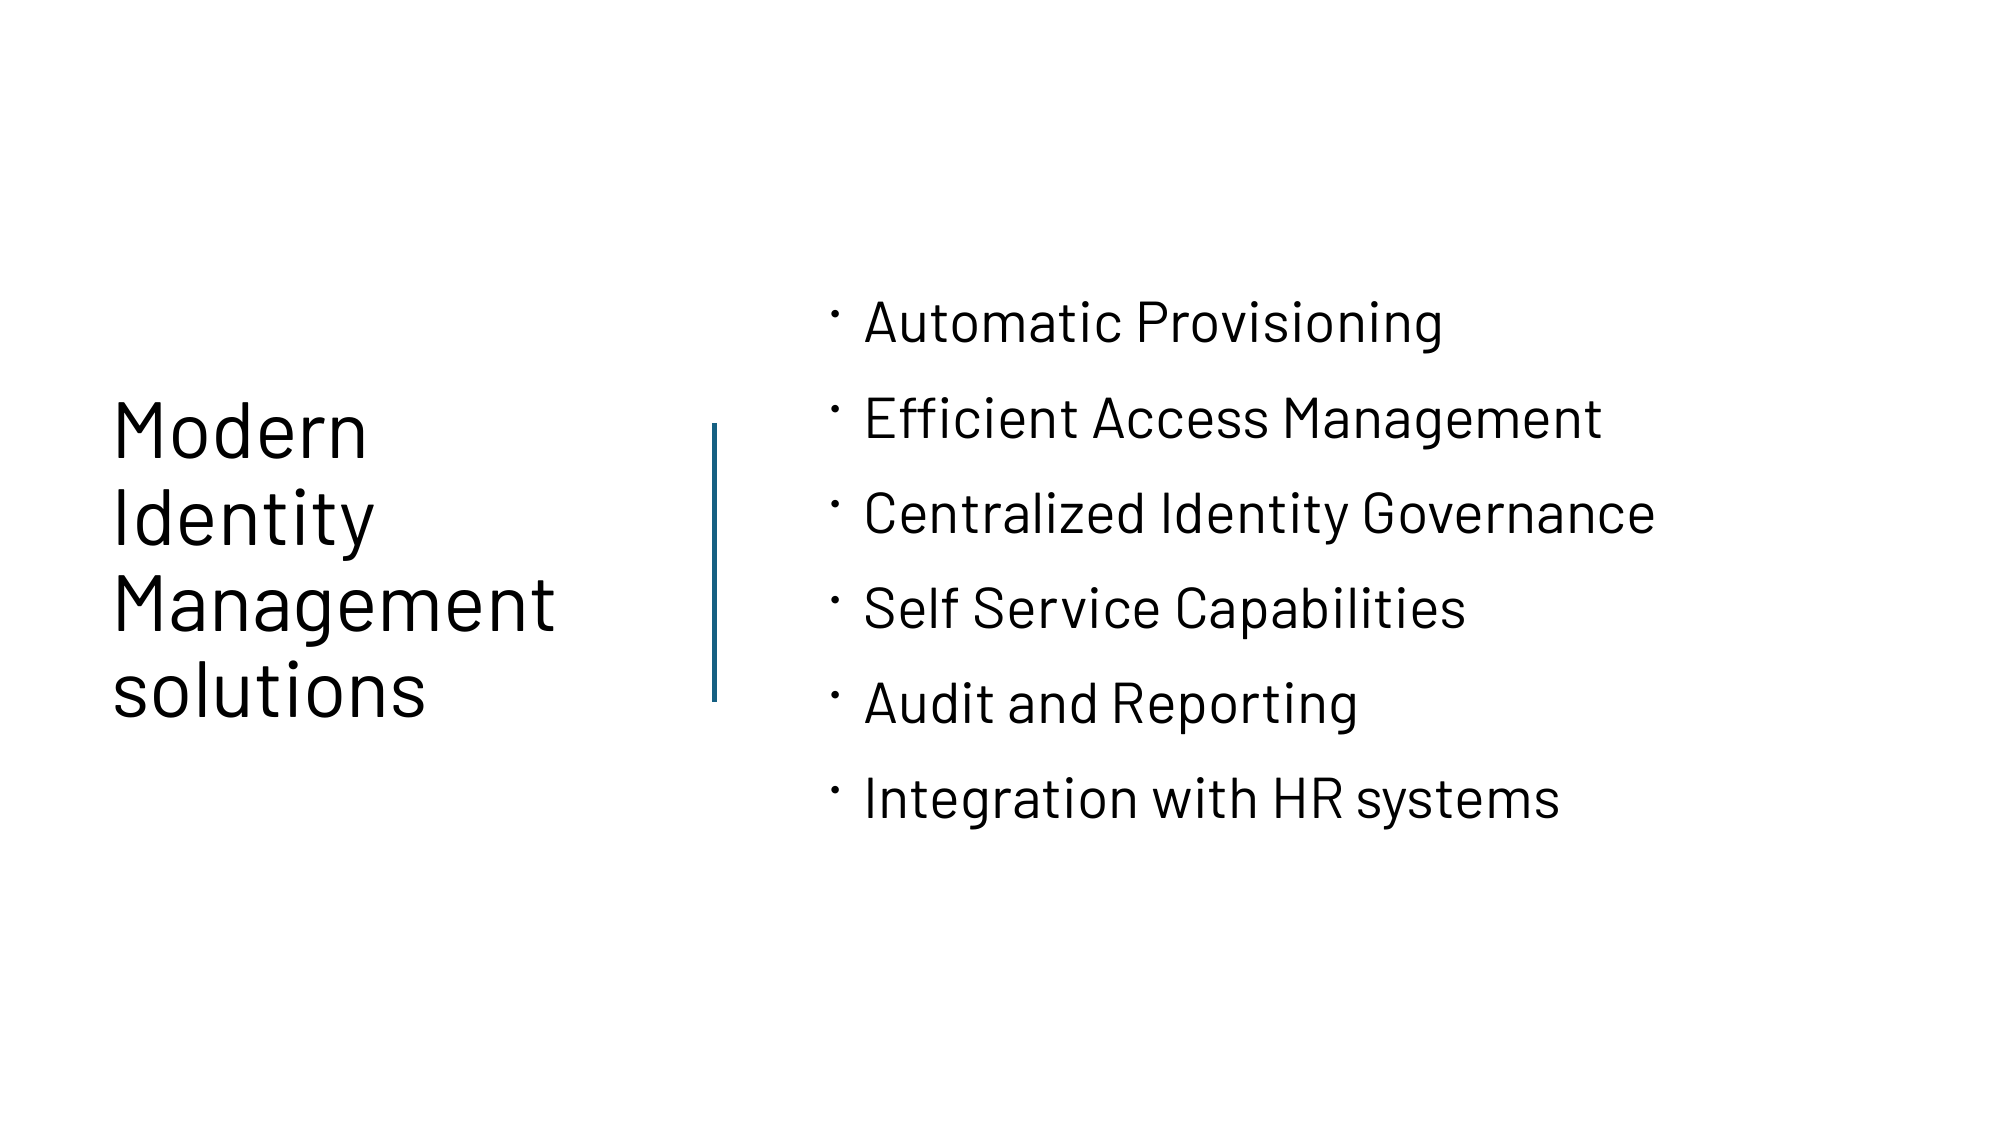

Automatic Provisioning
Efficient Access Management
Centralized Identity Governance
Self Service Capabilities
Audit and Reporting
Integration with HR systems
# Modern Identity Management solutions